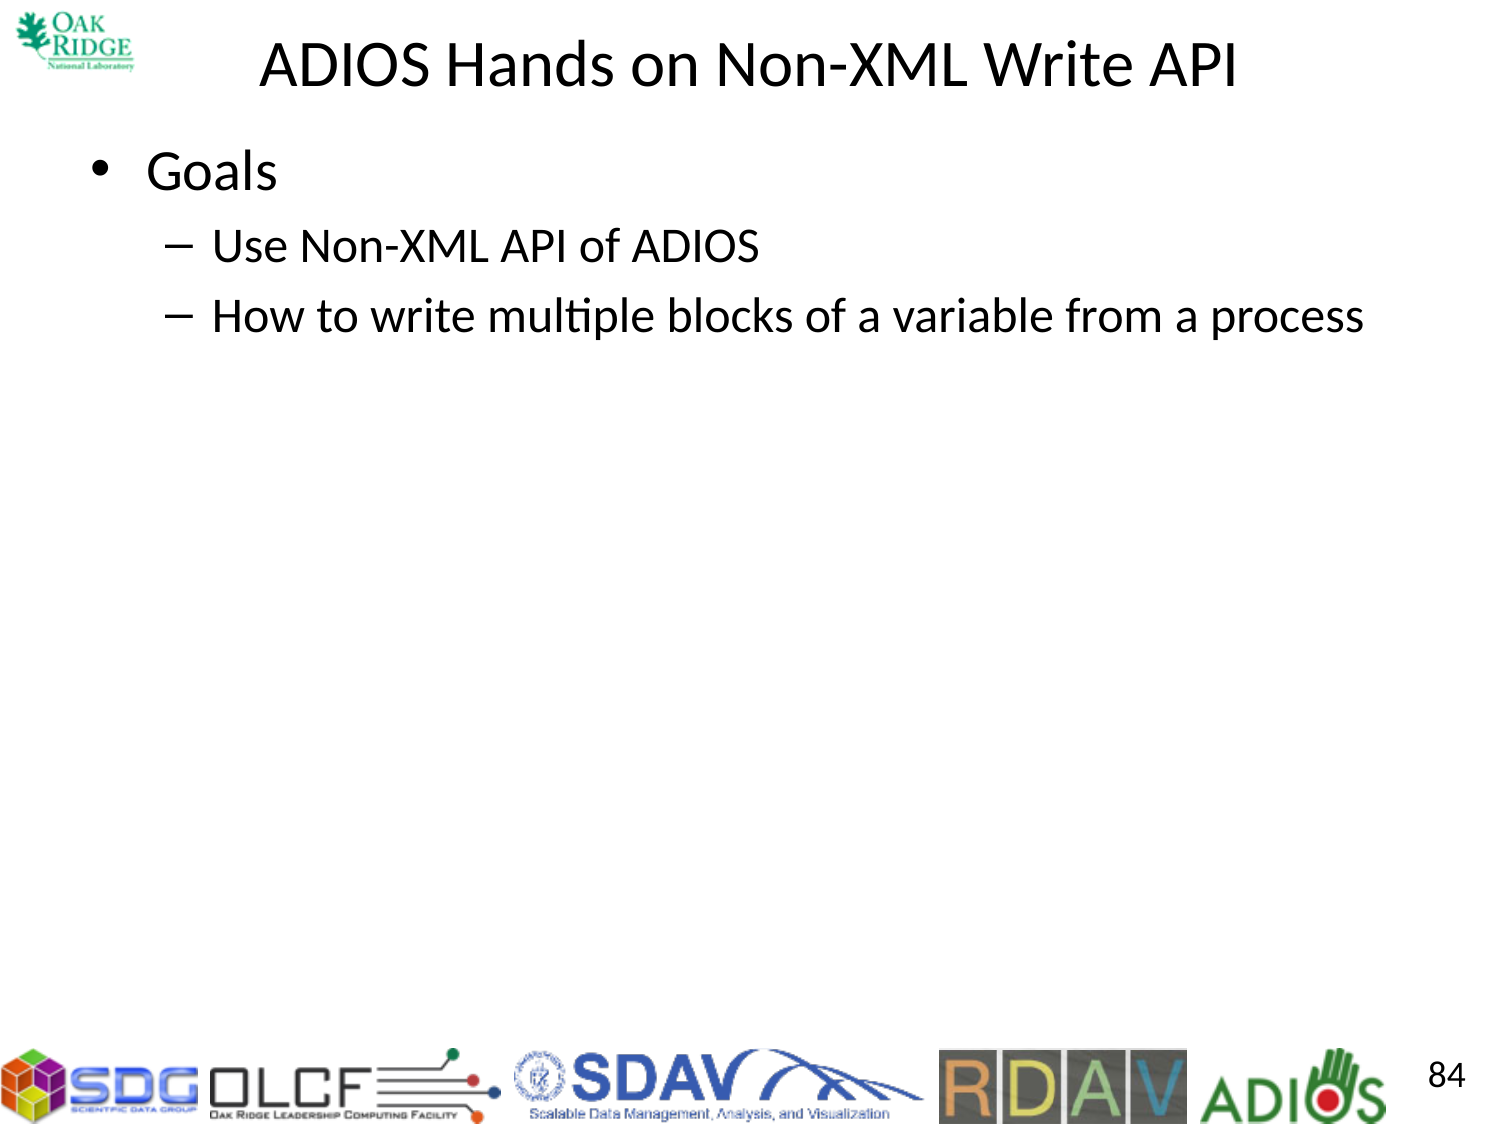

# ADIOS Hands on Non-XML Write API
Goals
Use Non-XML API of ADIOS
How to write multiple blocks of a variable from a process

84